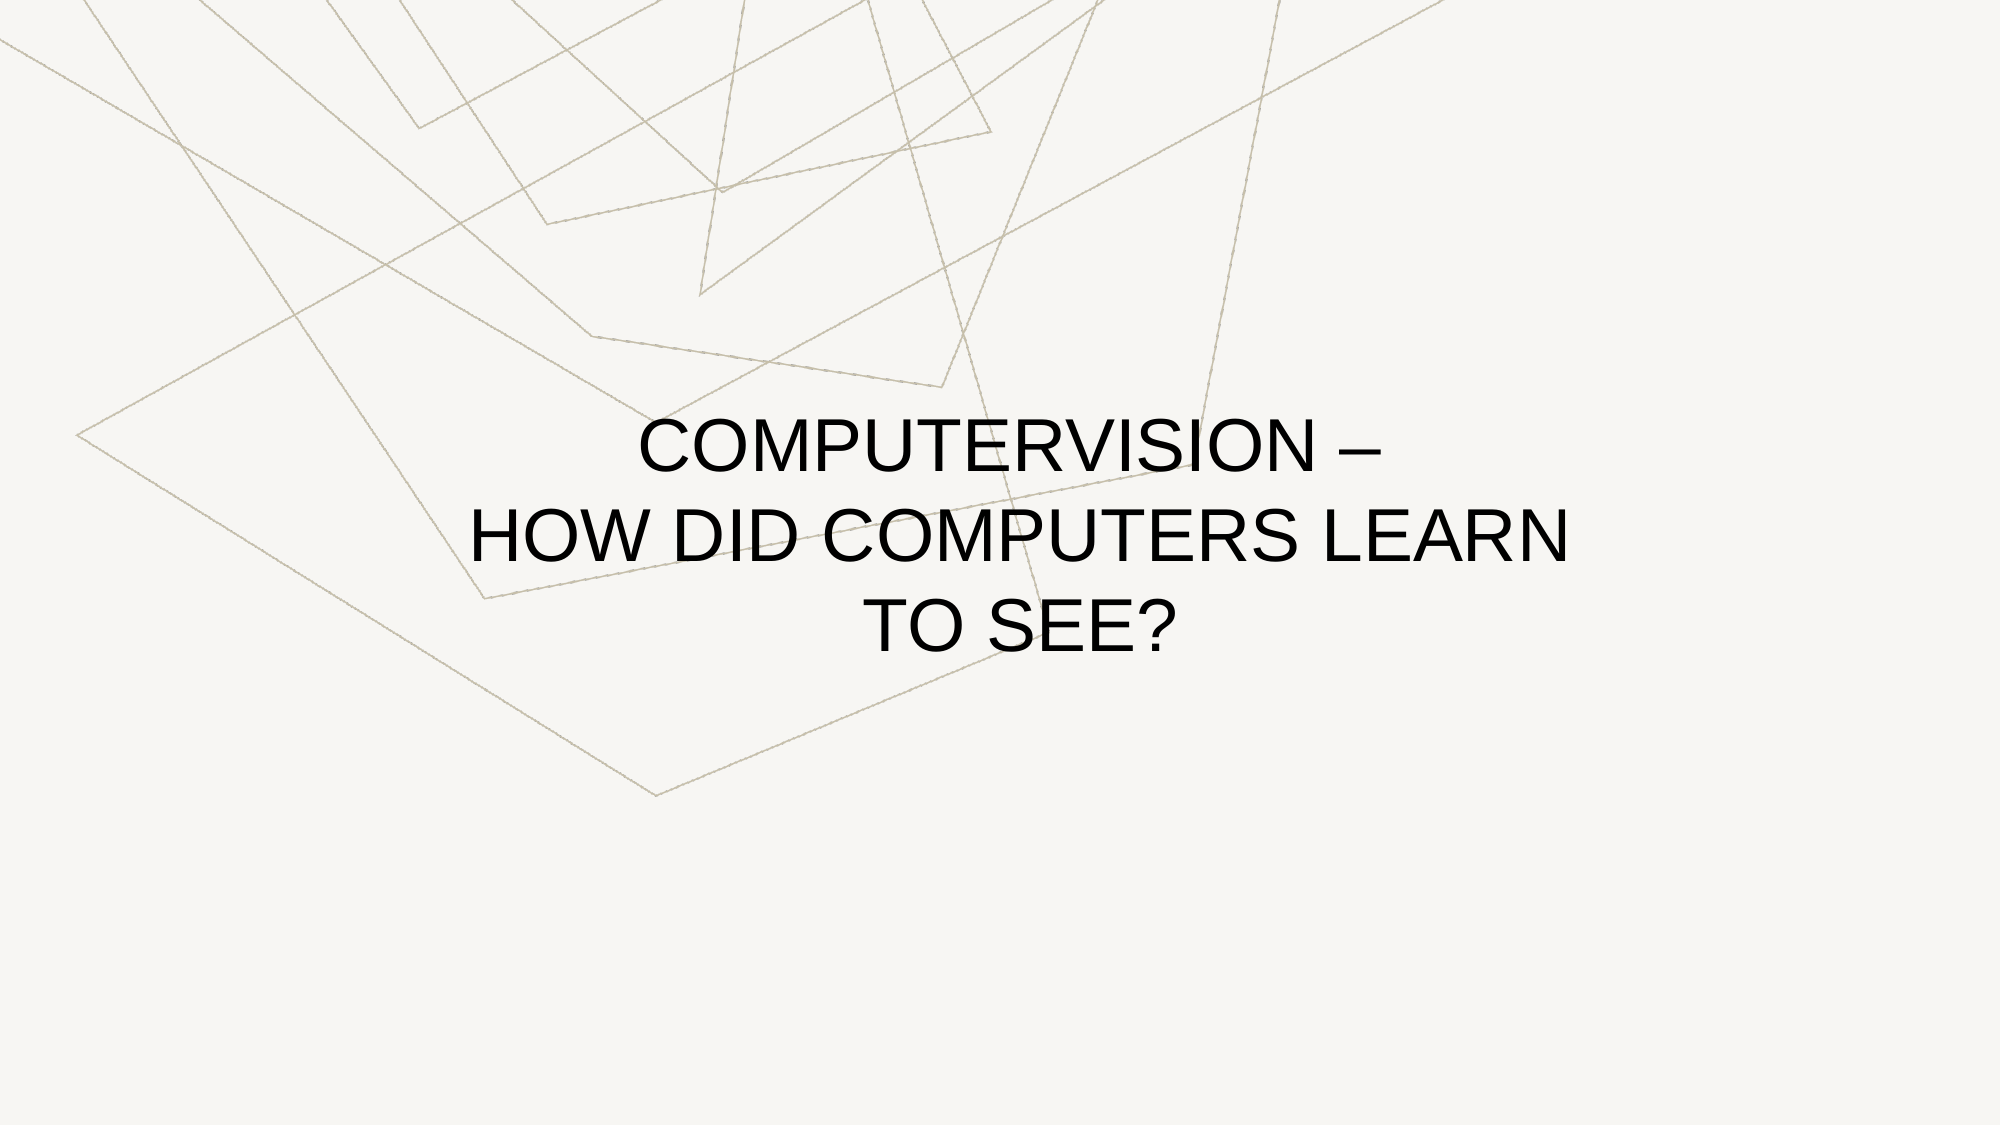

Computervision –
How did computers learn to see?